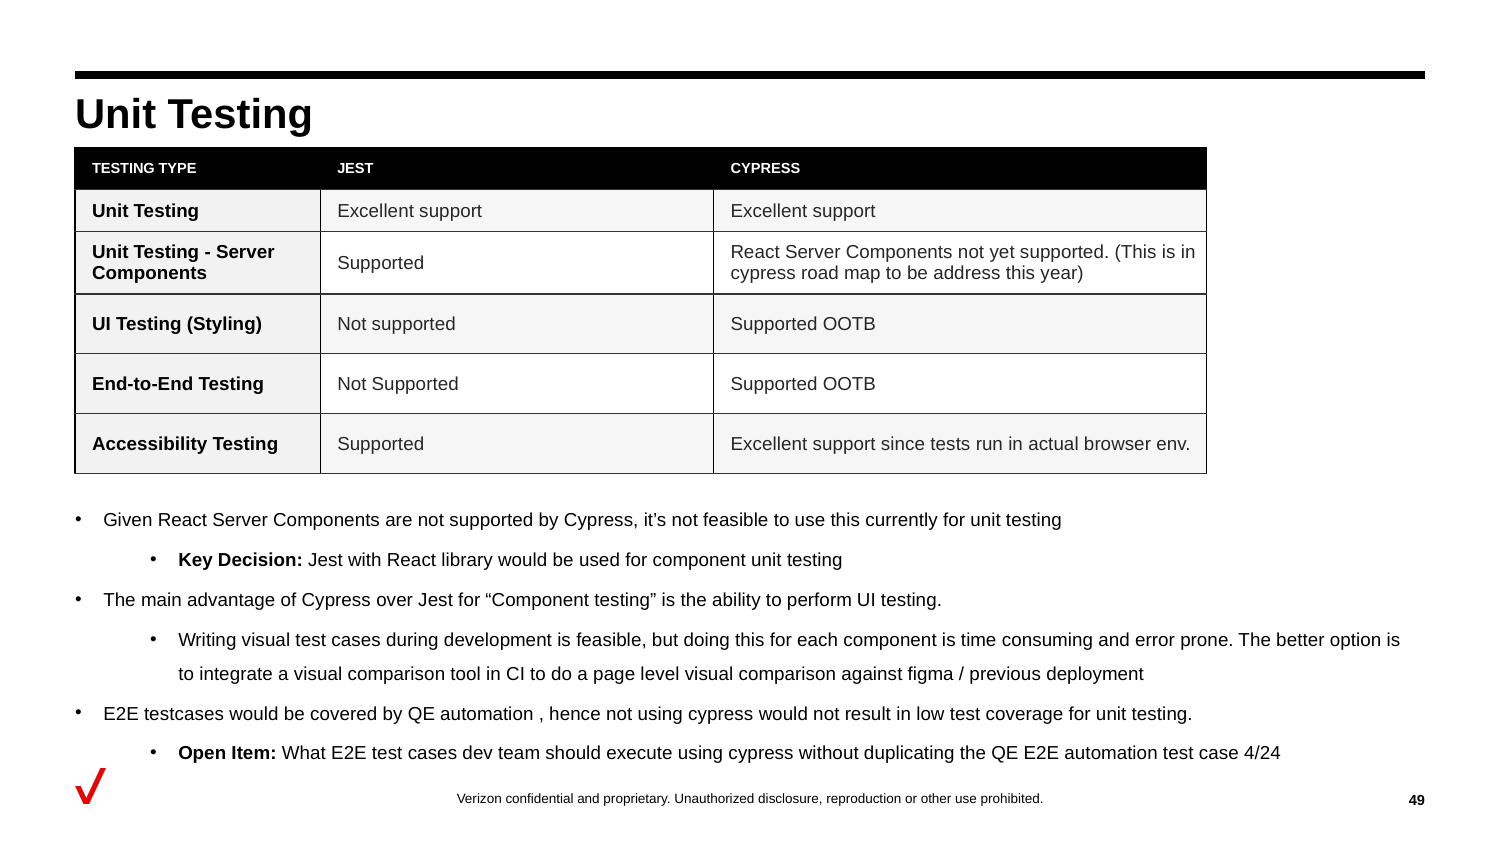

# Unit Testing
| TESTING TYPE | JEST | CYPRESS |
| --- | --- | --- |
| Unit Testing | Excellent support | Excellent support |
| Unit Testing - Server Components | Supported | React Server Components not yet supported. (This is in cypress road map to be address this year) |
| UI Testing (Styling) | Not supported | Supported OOTB |
| End-to-End Testing | Not Supported | Supported OOTB |
| Accessibility Testing | Supported | Excellent support since tests run in actual browser env. |
Given React Server Components are not supported by Cypress, it’s not feasible to use this currently for unit testing
Key Decision: Jest with React library would be used for component unit testing
The main advantage of Cypress over Jest for “Component testing” is the ability to perform UI testing.
Writing visual test cases during development is feasible, but doing this for each component is time consuming and error prone. The better option is to integrate a visual comparison tool in CI to do a page level visual comparison against figma / previous deployment
E2E testcases would be covered by QE automation , hence not using cypress would not result in low test coverage for unit testing.
Open Item: What E2E test cases dev team should execute using cypress without duplicating the QE E2E automation test case 4/24
49